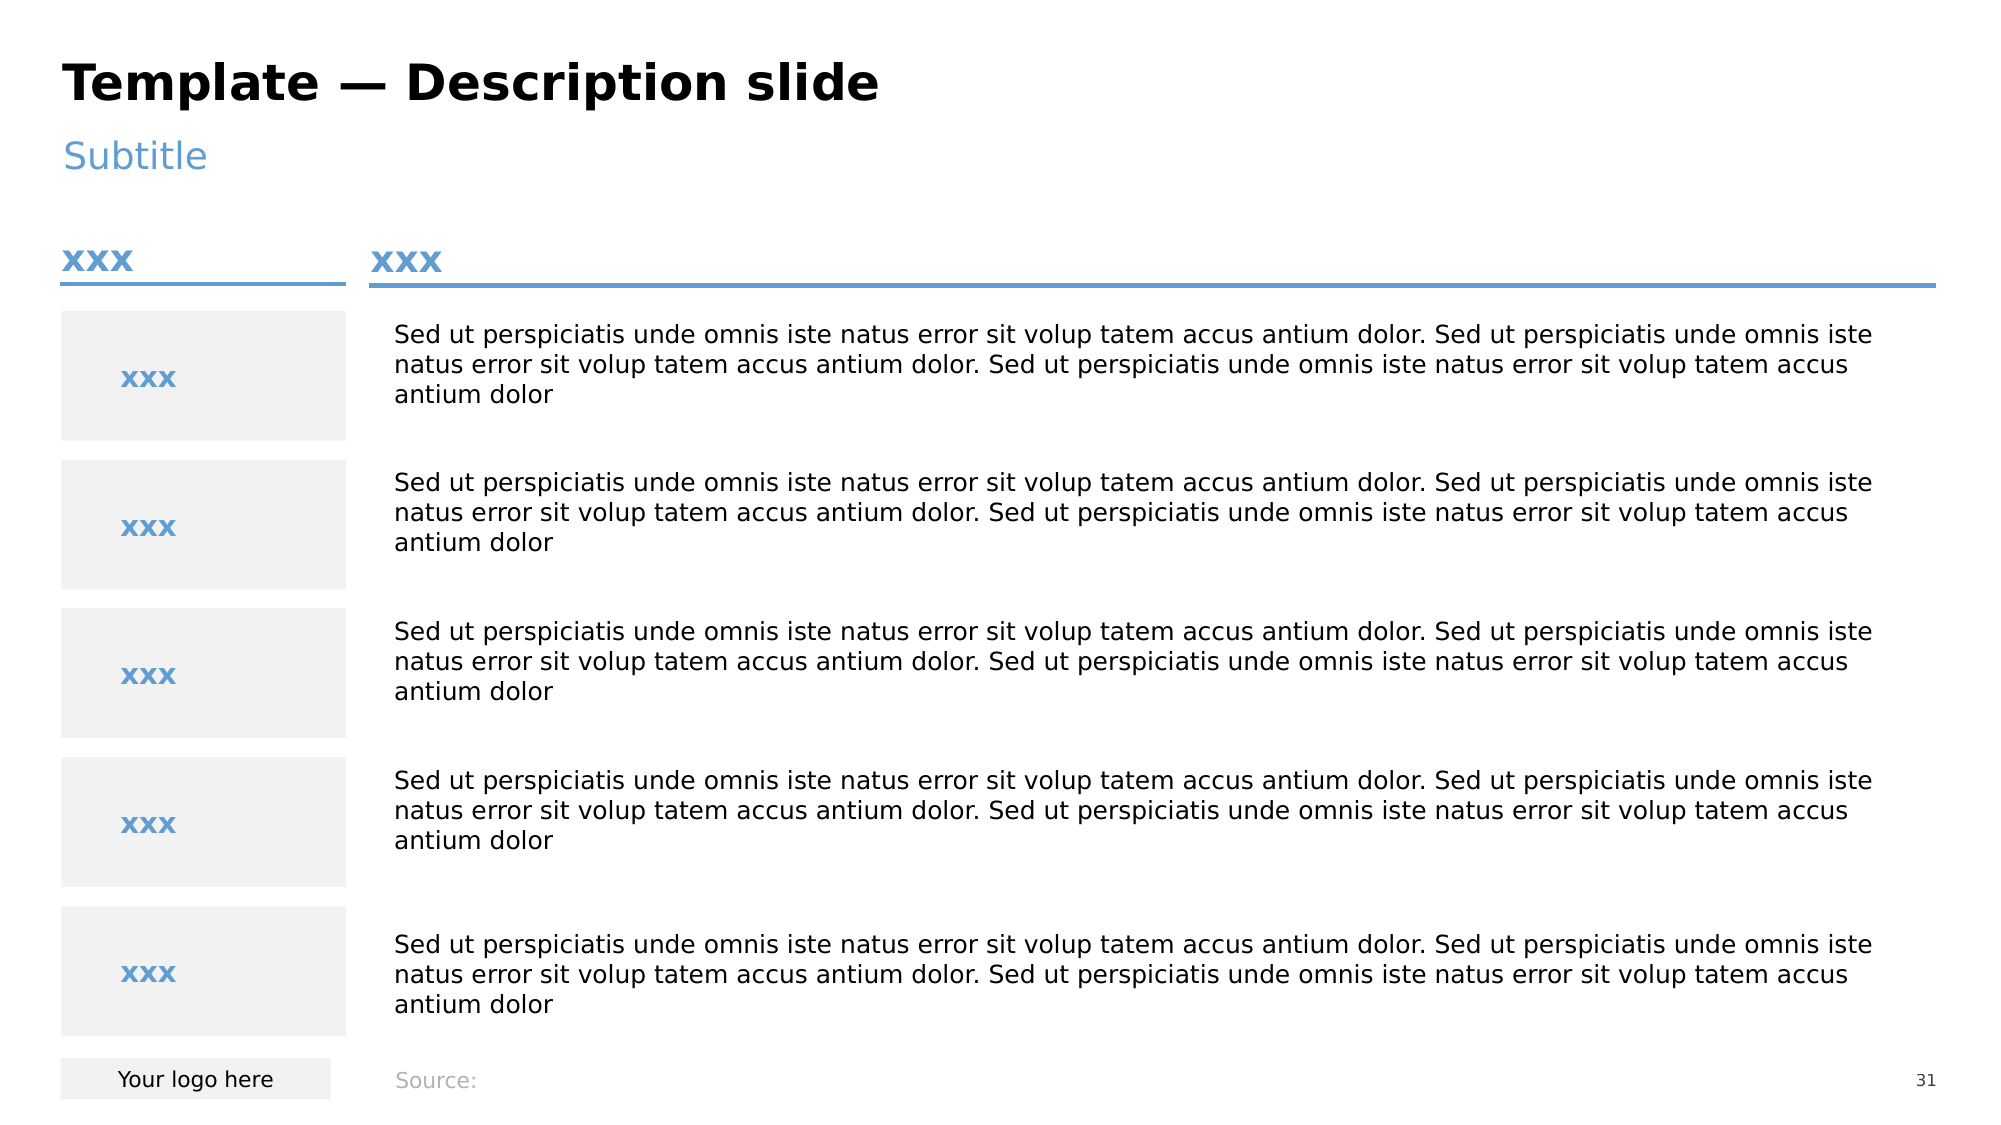

# Template — Description slide
Subtitle
xxx
xxx
xxx
Sed ut perspiciatis unde omnis iste natus error sit volup tatem accus antium dolor. Sed ut perspiciatis unde omnis iste natus error sit volup tatem accus antium dolor. Sed ut perspiciatis unde omnis iste natus error sit volup tatem accus antium dolor

xxx
Sed ut perspiciatis unde omnis iste natus error sit volup tatem accus antium dolor. Sed ut perspiciatis unde omnis iste natus error sit volup tatem accus antium dolor. Sed ut perspiciatis unde omnis iste natus error sit volup tatem accus antium dolor

xxx
Sed ut perspiciatis unde omnis iste natus error sit volup tatem accus antium dolor. Sed ut perspiciatis unde omnis iste natus error sit volup tatem accus antium dolor. Sed ut perspiciatis unde omnis iste natus error sit volup tatem accus antium dolor

xxx
Sed ut perspiciatis unde omnis iste natus error sit volup tatem accus antium dolor. Sed ut perspiciatis unde omnis iste natus error sit volup tatem accus antium dolor. Sed ut perspiciatis unde omnis iste natus error sit volup tatem accus antium dolor

xxx
Sed ut perspiciatis unde omnis iste natus error sit volup tatem accus antium dolor. Sed ut perspiciatis unde omnis iste natus error sit volup tatem accus antium dolor. Sed ut perspiciatis unde omnis iste natus error sit volup tatem accus antium dolor
Source: